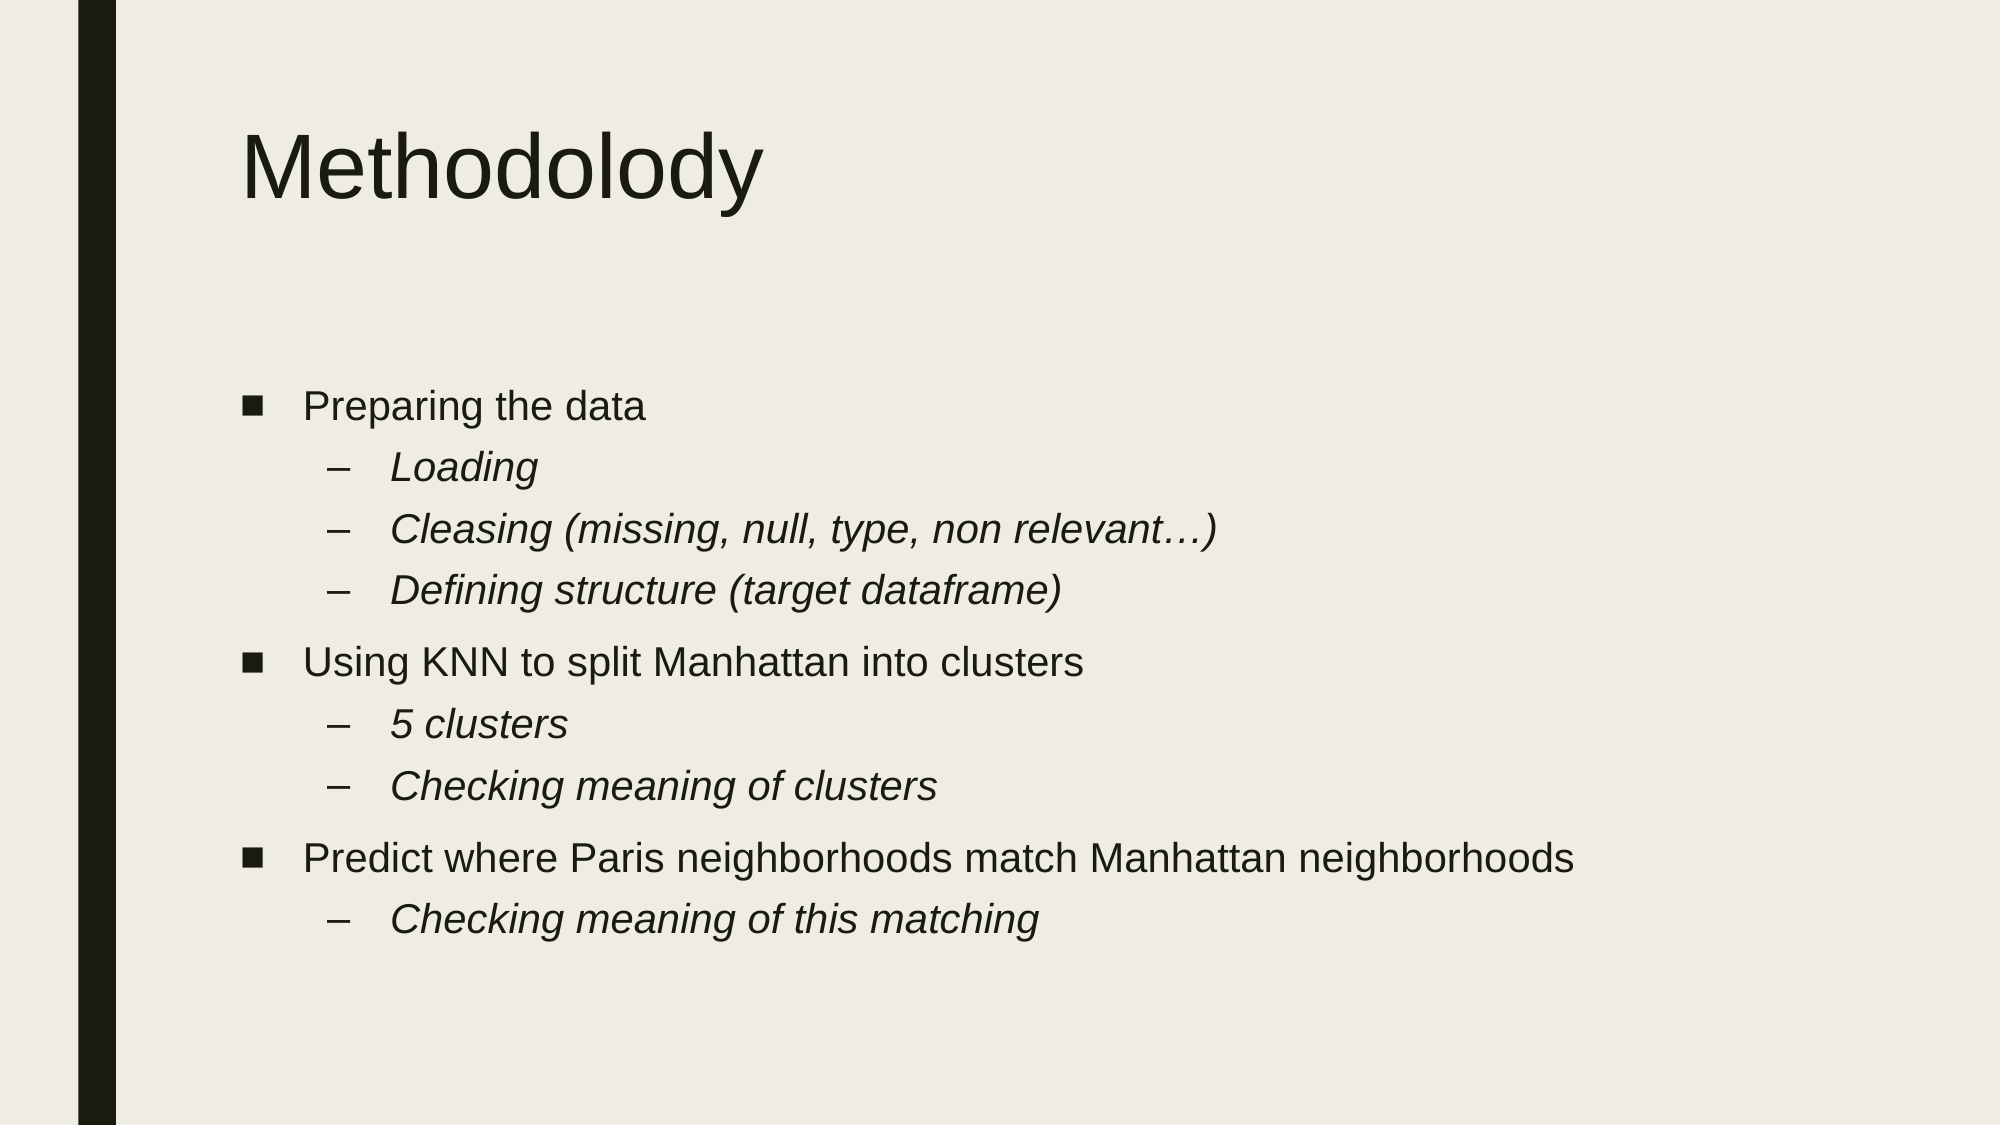

# Methodolody
Preparing the data
Loading
Cleasing (missing, null, type, non relevant…)
Defining structure (target dataframe)
Using KNN to split Manhattan into clusters
5 clusters
Checking meaning of clusters
Predict where Paris neighborhoods match Manhattan neighborhoods
Checking meaning of this matching